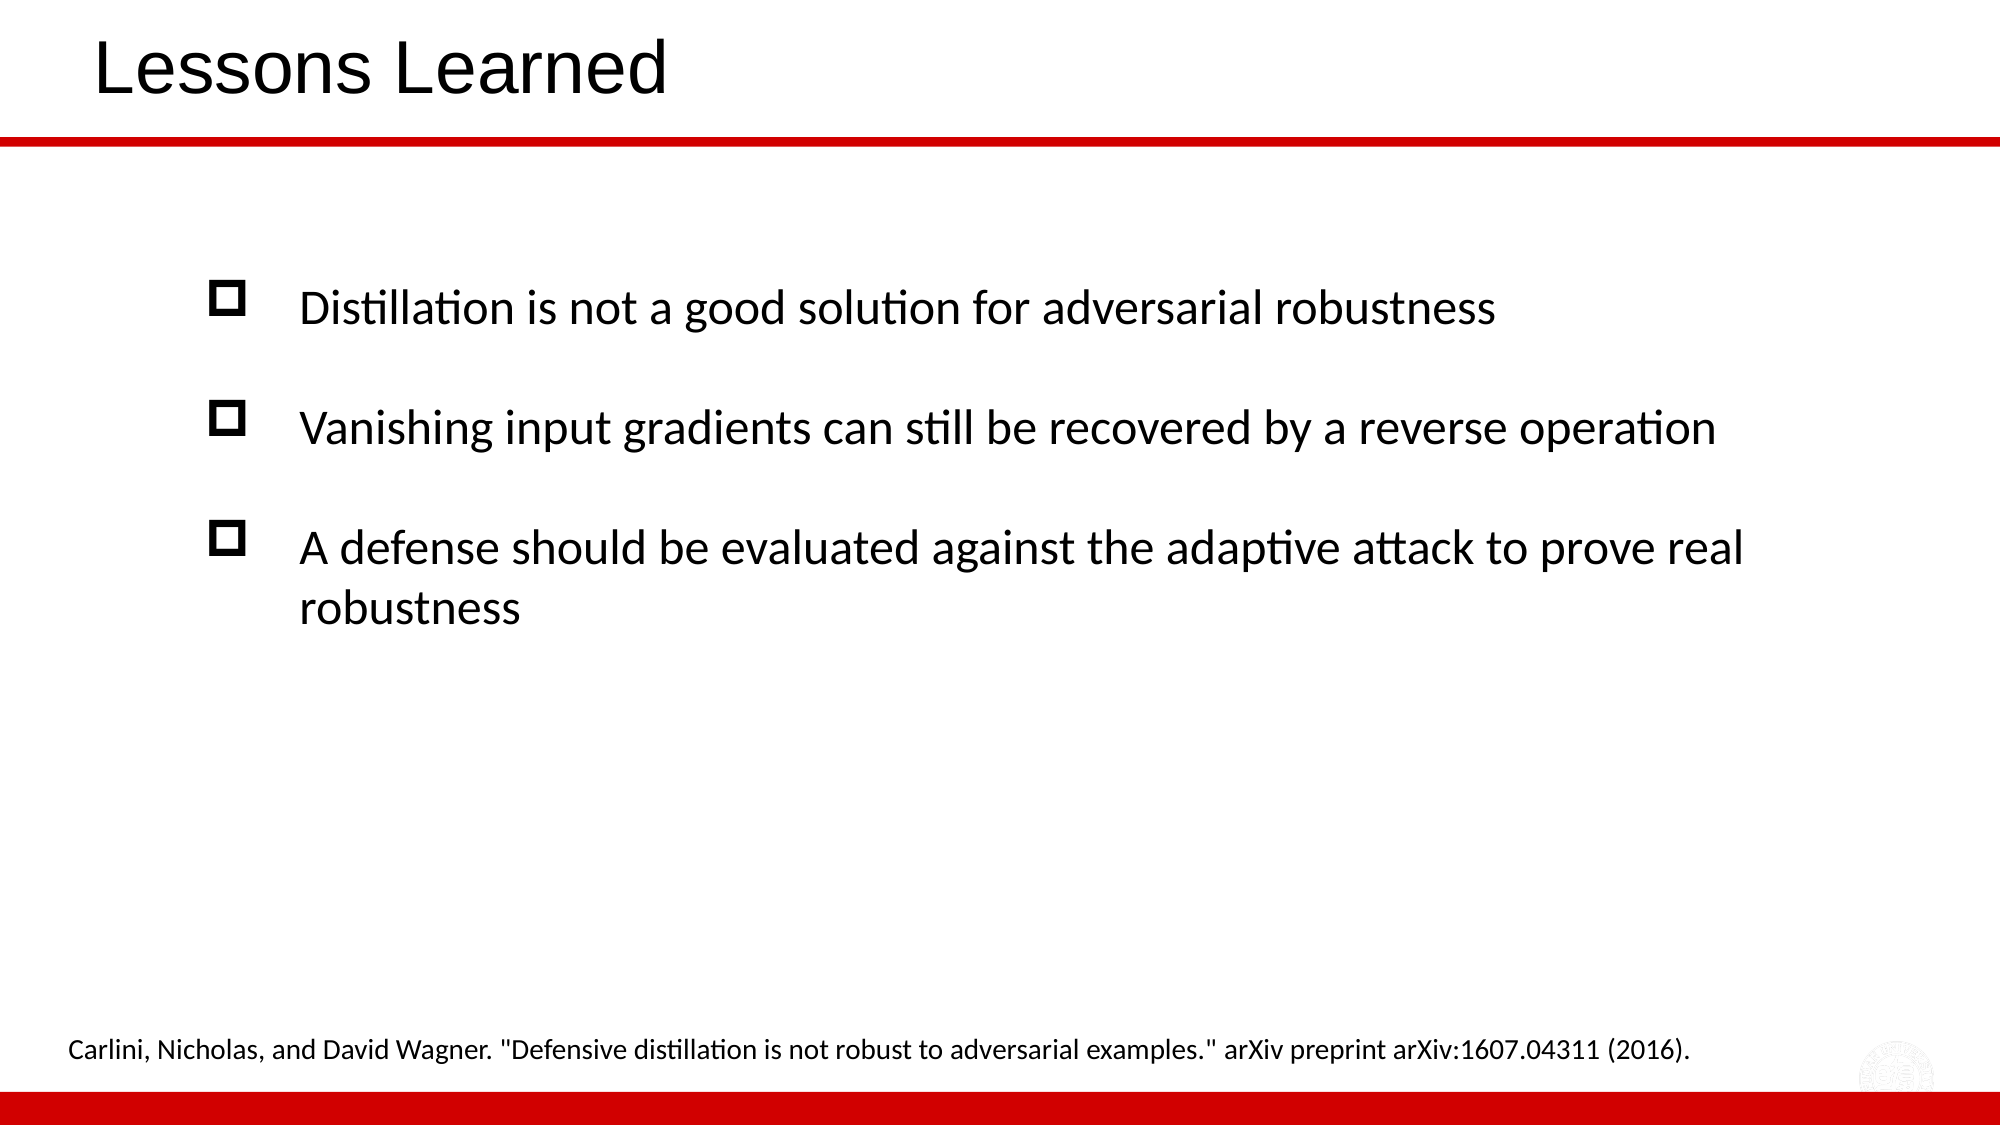

# Lessons Learned
Distillation is not a good solution for adversarial robustness

Vanishing input gradients can still be recovered by a reverse operation

A defense should be evaluated against the adaptive attack to prove real robustness
Carlini, Nicholas, and David Wagner. "Defensive distillation is not robust to adversarial examples." arXiv preprint arXiv:1607.04311 (2016).